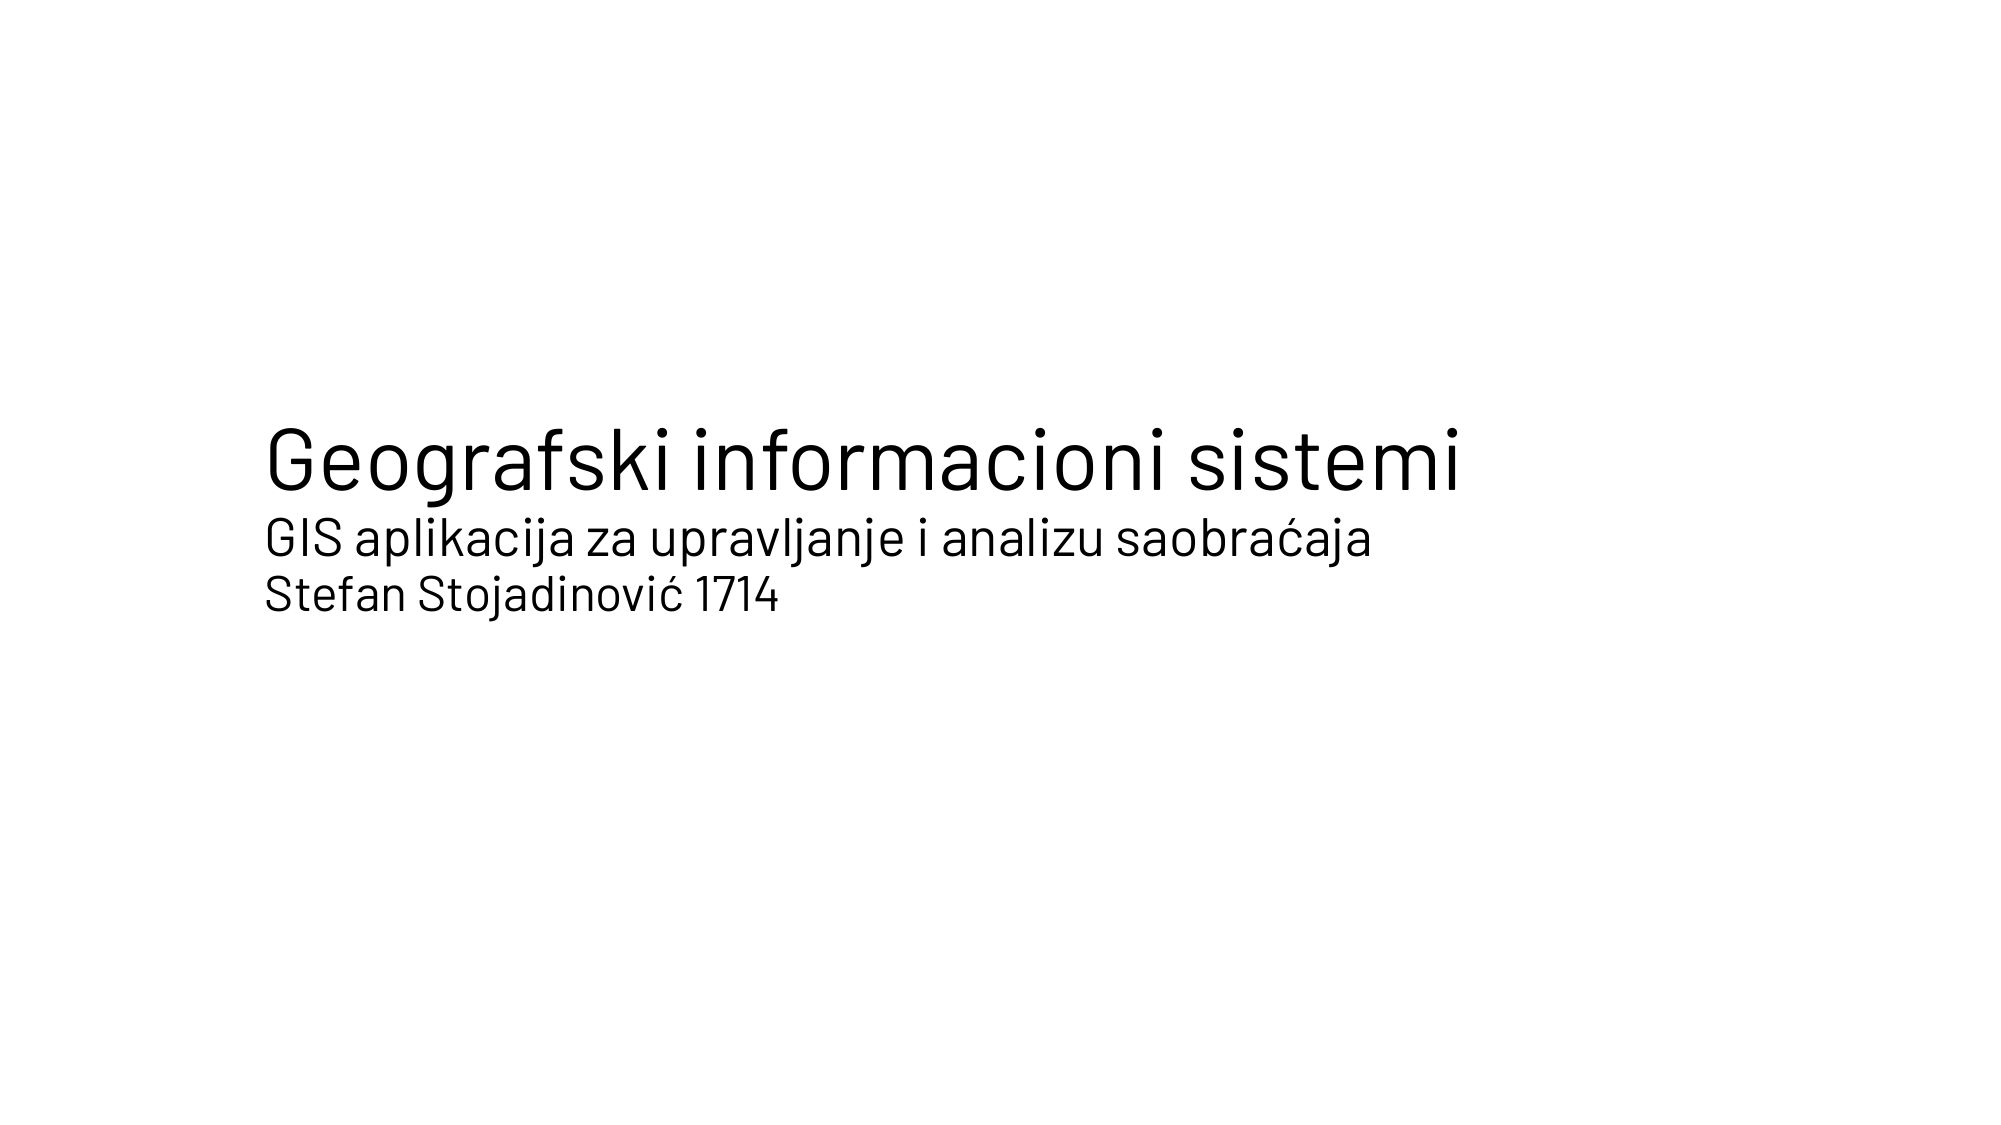

# Geografski informacioni sistemi GIS aplikacija za upravljanje i analizu saobraćaja
Stefan Stojadinović 1714